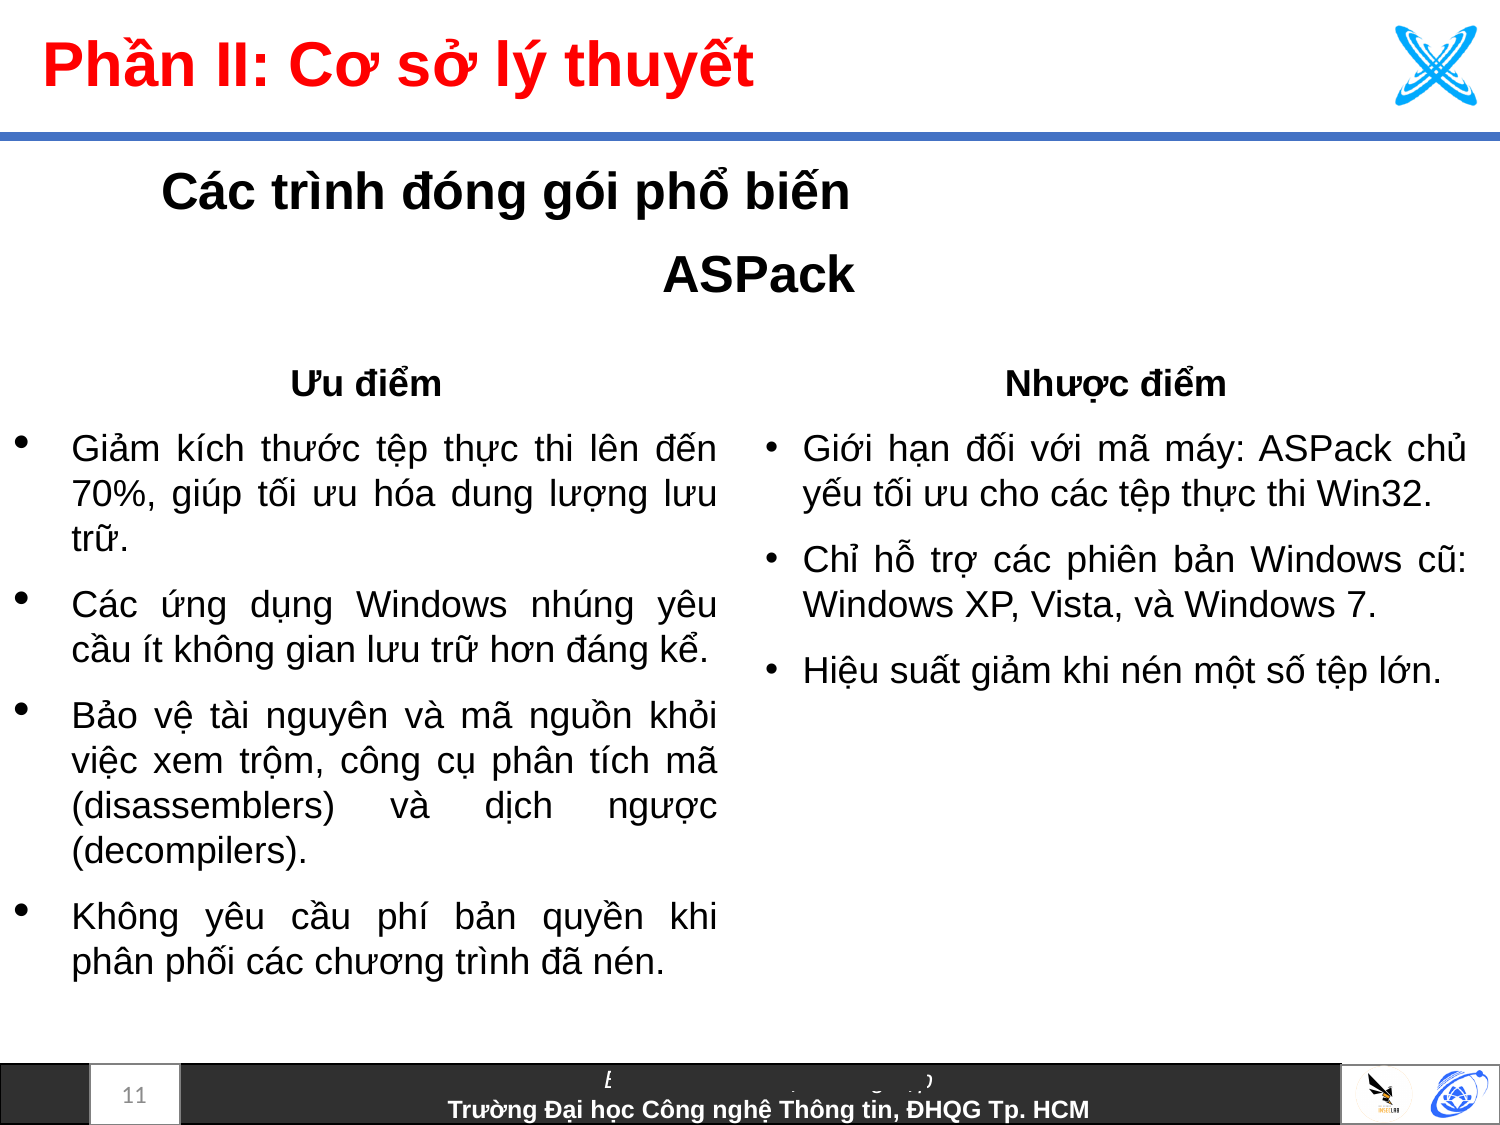

# Phần II: Cơ sở lý thuyết
Các trình đóng gói phổ biến
ASPack
Nhược điểm
Giới hạn đối với mã máy: ASPack chủ yếu tối ưu cho các tệp thực thi Win32.
Chỉ hỗ trợ các phiên bản Windows cũ: Windows XP, Vista, và Windows 7.
Hiệu suất giảm khi nén một số tệp lớn.
Ưu điểm
Giảm kích thước tệp thực thi lên đến 70%, giúp tối ưu hóa dung lượng lưu trữ.
Các ứng dụng Windows nhúng yêu cầu ít không gian lưu trữ hơn đáng kể.
Bảo vệ tài nguyên và mã nguồn khỏi việc xem trộm, công cụ phân tích mã (disassemblers) và dịch ngược (decompilers).
Không yêu cầu phí bản quyền khi phân phối các chương trình đã nén.

11